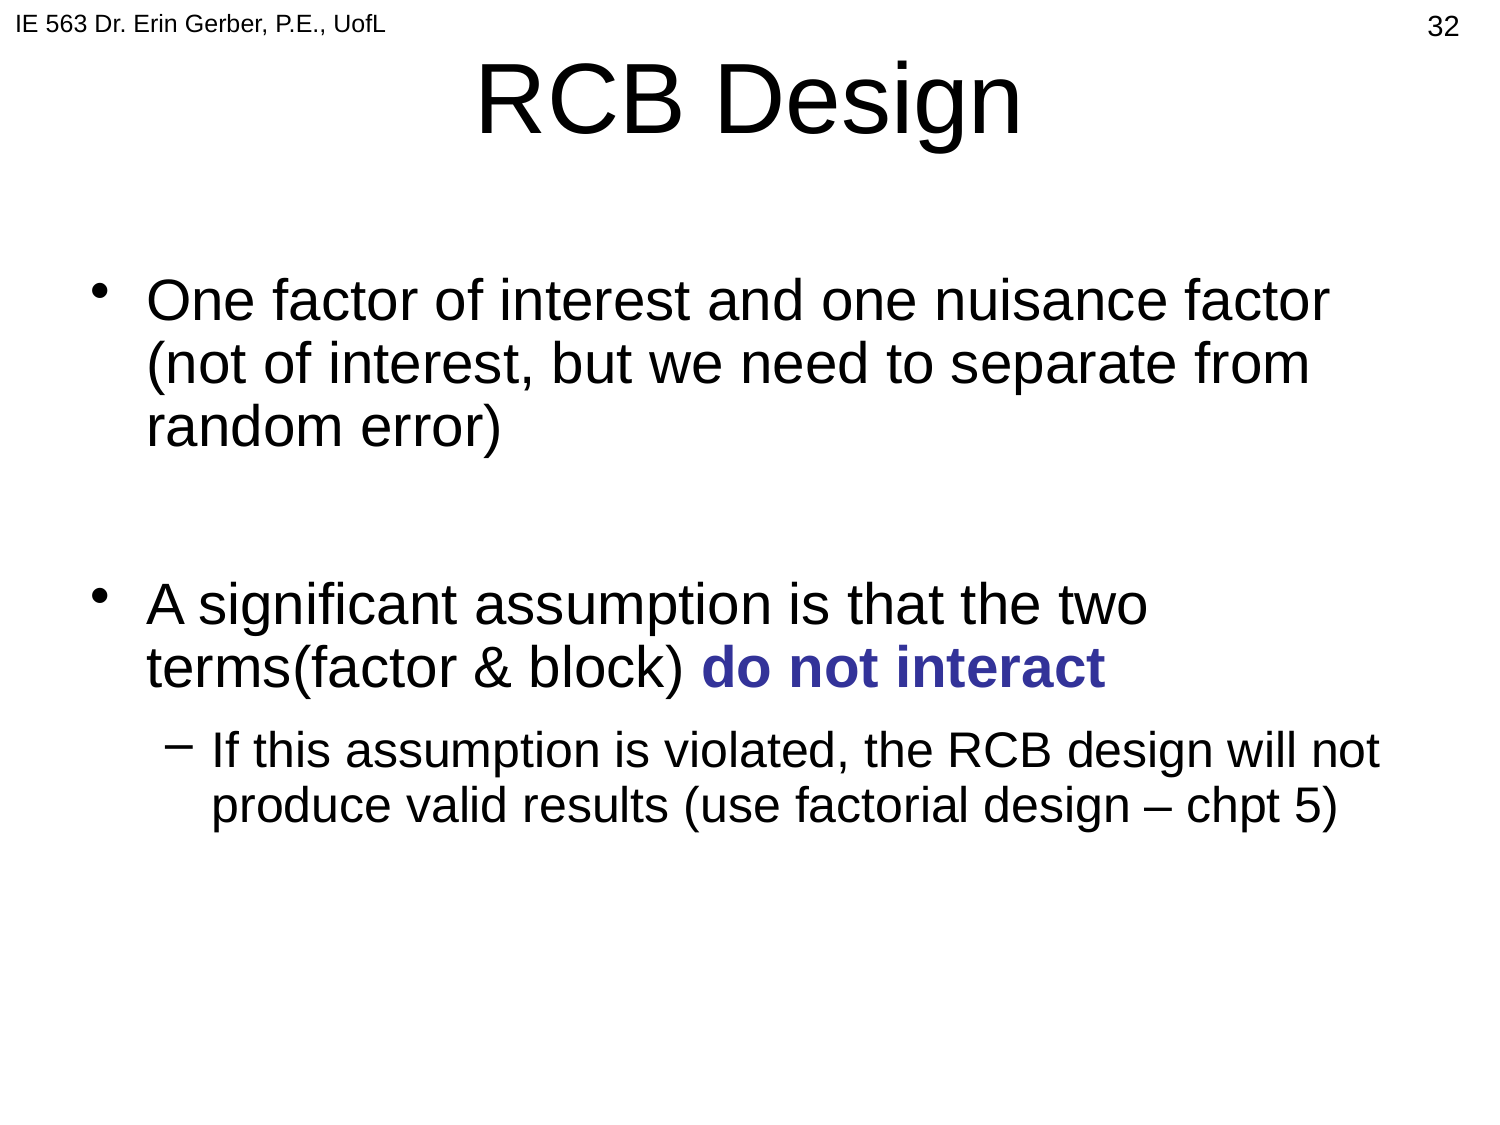

IE 563 Dr. Erin Gerber, P.E., UofL
# RCB Design
32
One factor of interest and one nuisance factor (not of interest, but we need to separate from random error)

A significant assumption is that the two terms(factor & block) do not interact
If this assumption is violated, the RCB design will not produce valid results (use factorial design – chpt 5)